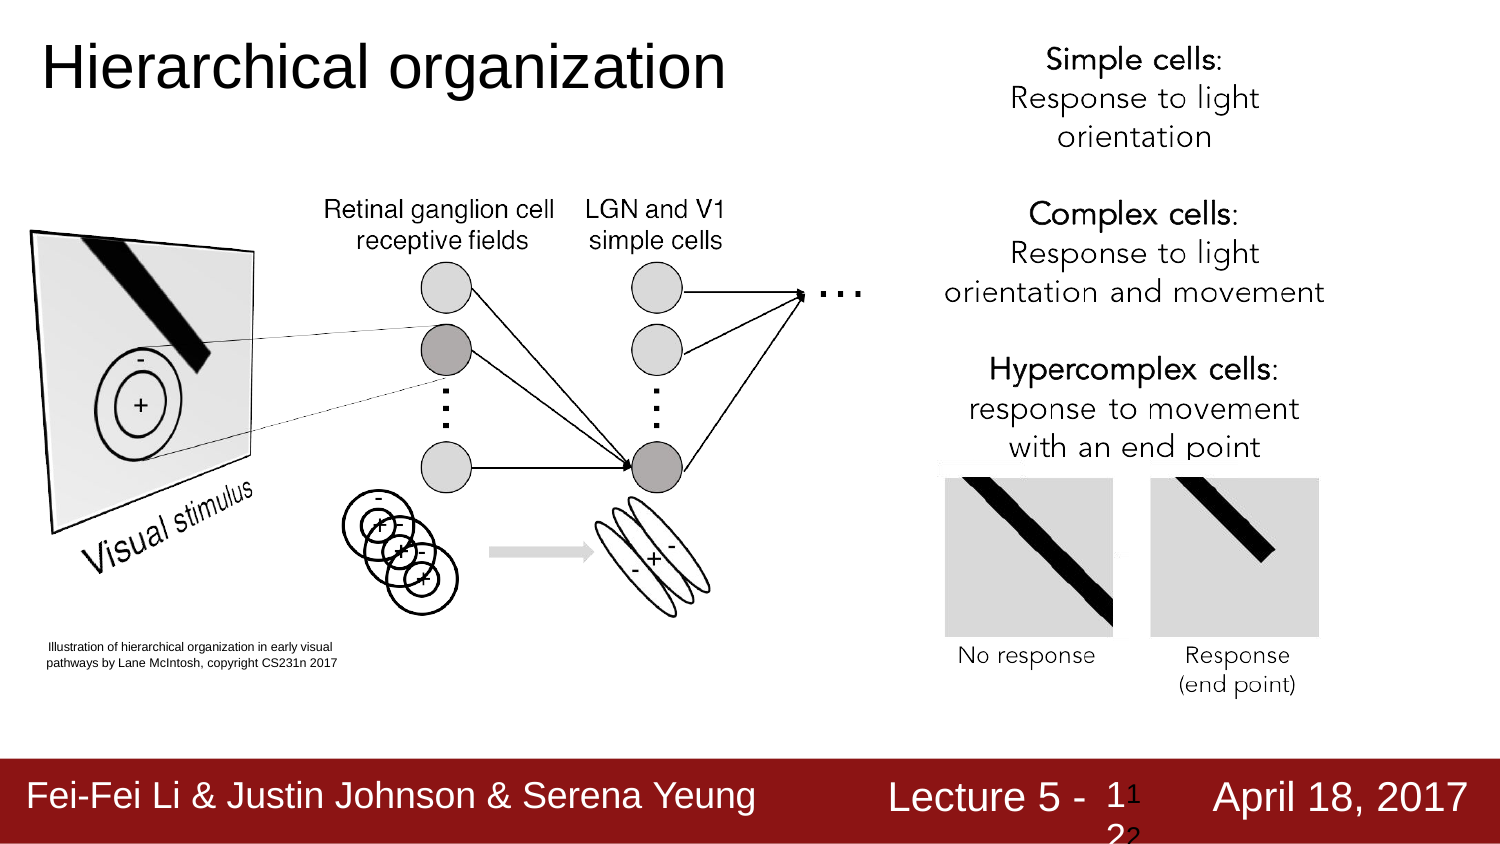

# Hierarchical organization

Illustration of hierarchical organization in early visual  pathways by Lane McIntosh, copyright CS231n 2017
Lecture 5 -
April 18, 2017
Fei-Fei Li & Justin Johnson & Serena Yeung
1122